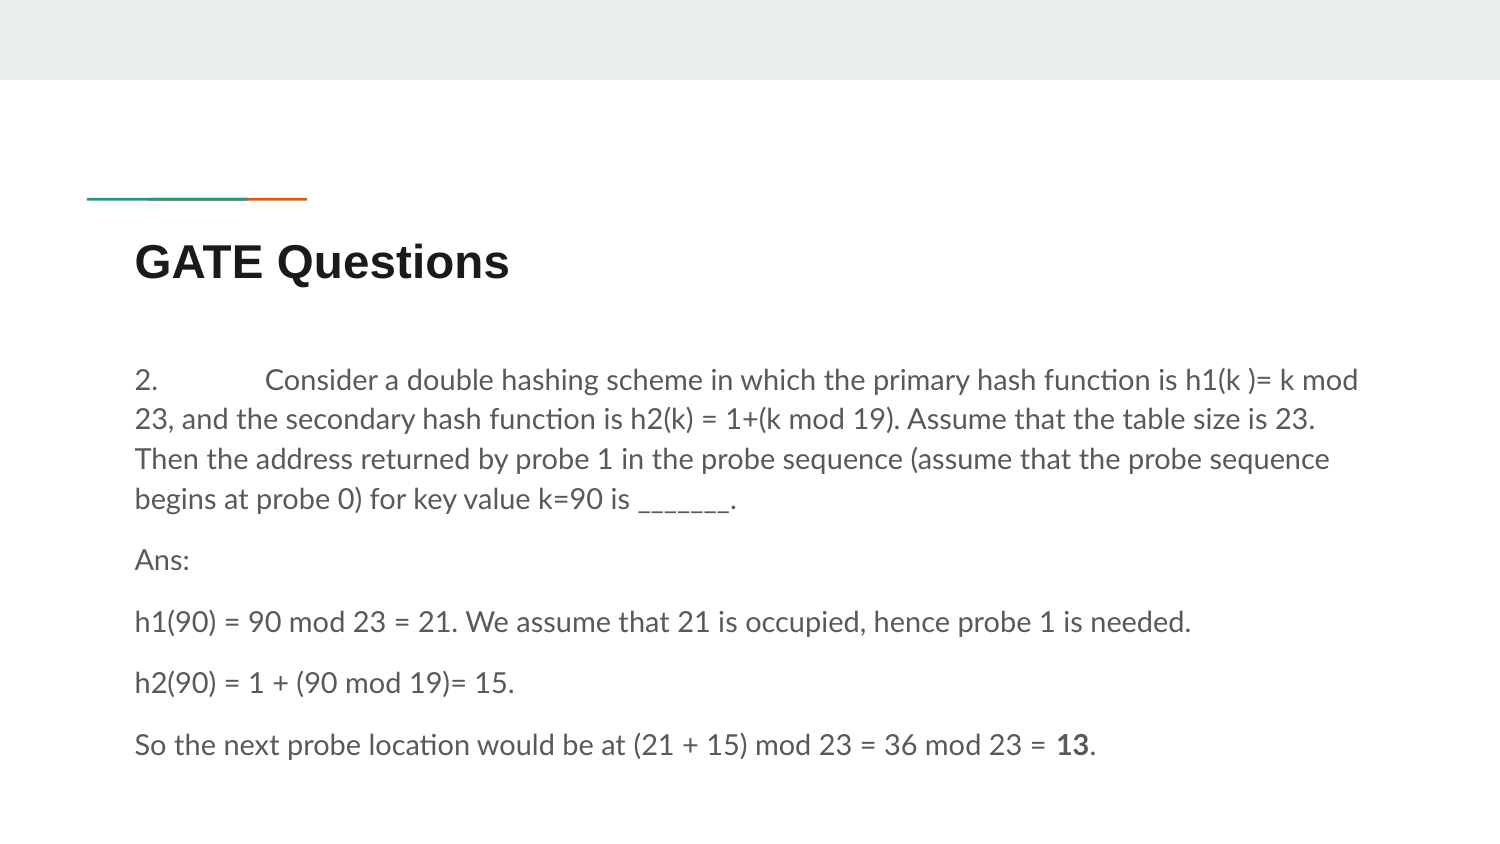

# GATE Questions
2.	Consider a double hashing scheme in which the primary hash function is h1(k )= k mod 23, and the secondary hash function is h2(k) = 1+(k mod 19). Assume that the table size is 23. Then the address returned by probe 1 in the probe sequence (assume that the probe sequence begins at probe 0) for key value k=90 is _______.
Ans:
h1(90) = 90 mod 23 = 21. We assume that 21 is occupied, hence probe 1 is needed.
h2(90) = 1 + (90 mod 19)= 15.
So the next probe location would be at (21 + 15) mod 23 = 36 mod 23 = 13.